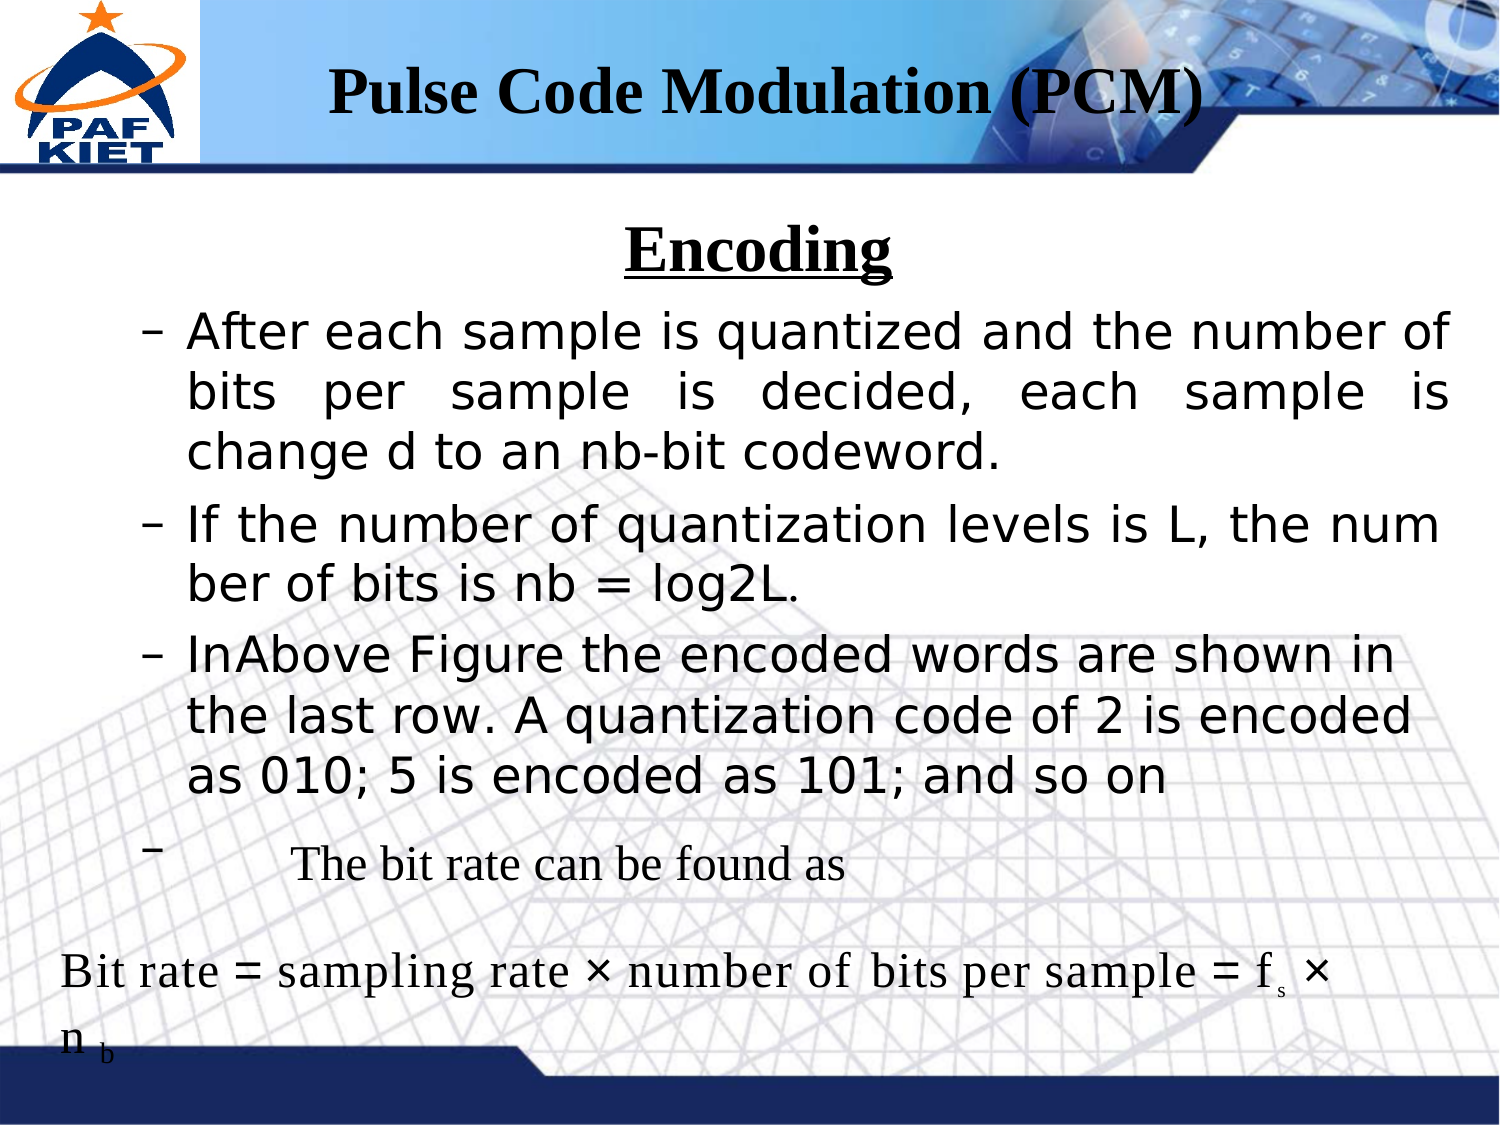

Pulse Code Modulation (PCM)
Encoding

After each sample is quantized and the number of bits per sample is decided, each sample is change d to an nb-bit codeword.

If the number of quantization levels is L, the num ber of bits is nb = log2L.

In	Above Figure the encoded words are shown in
the last row. A quantization code of 2 is encoded as 010; 5 is encoded as 101; and so on

The bit rate can be found as
–
Bit rate = sampling rate × number of bits per sample = fs  × n b